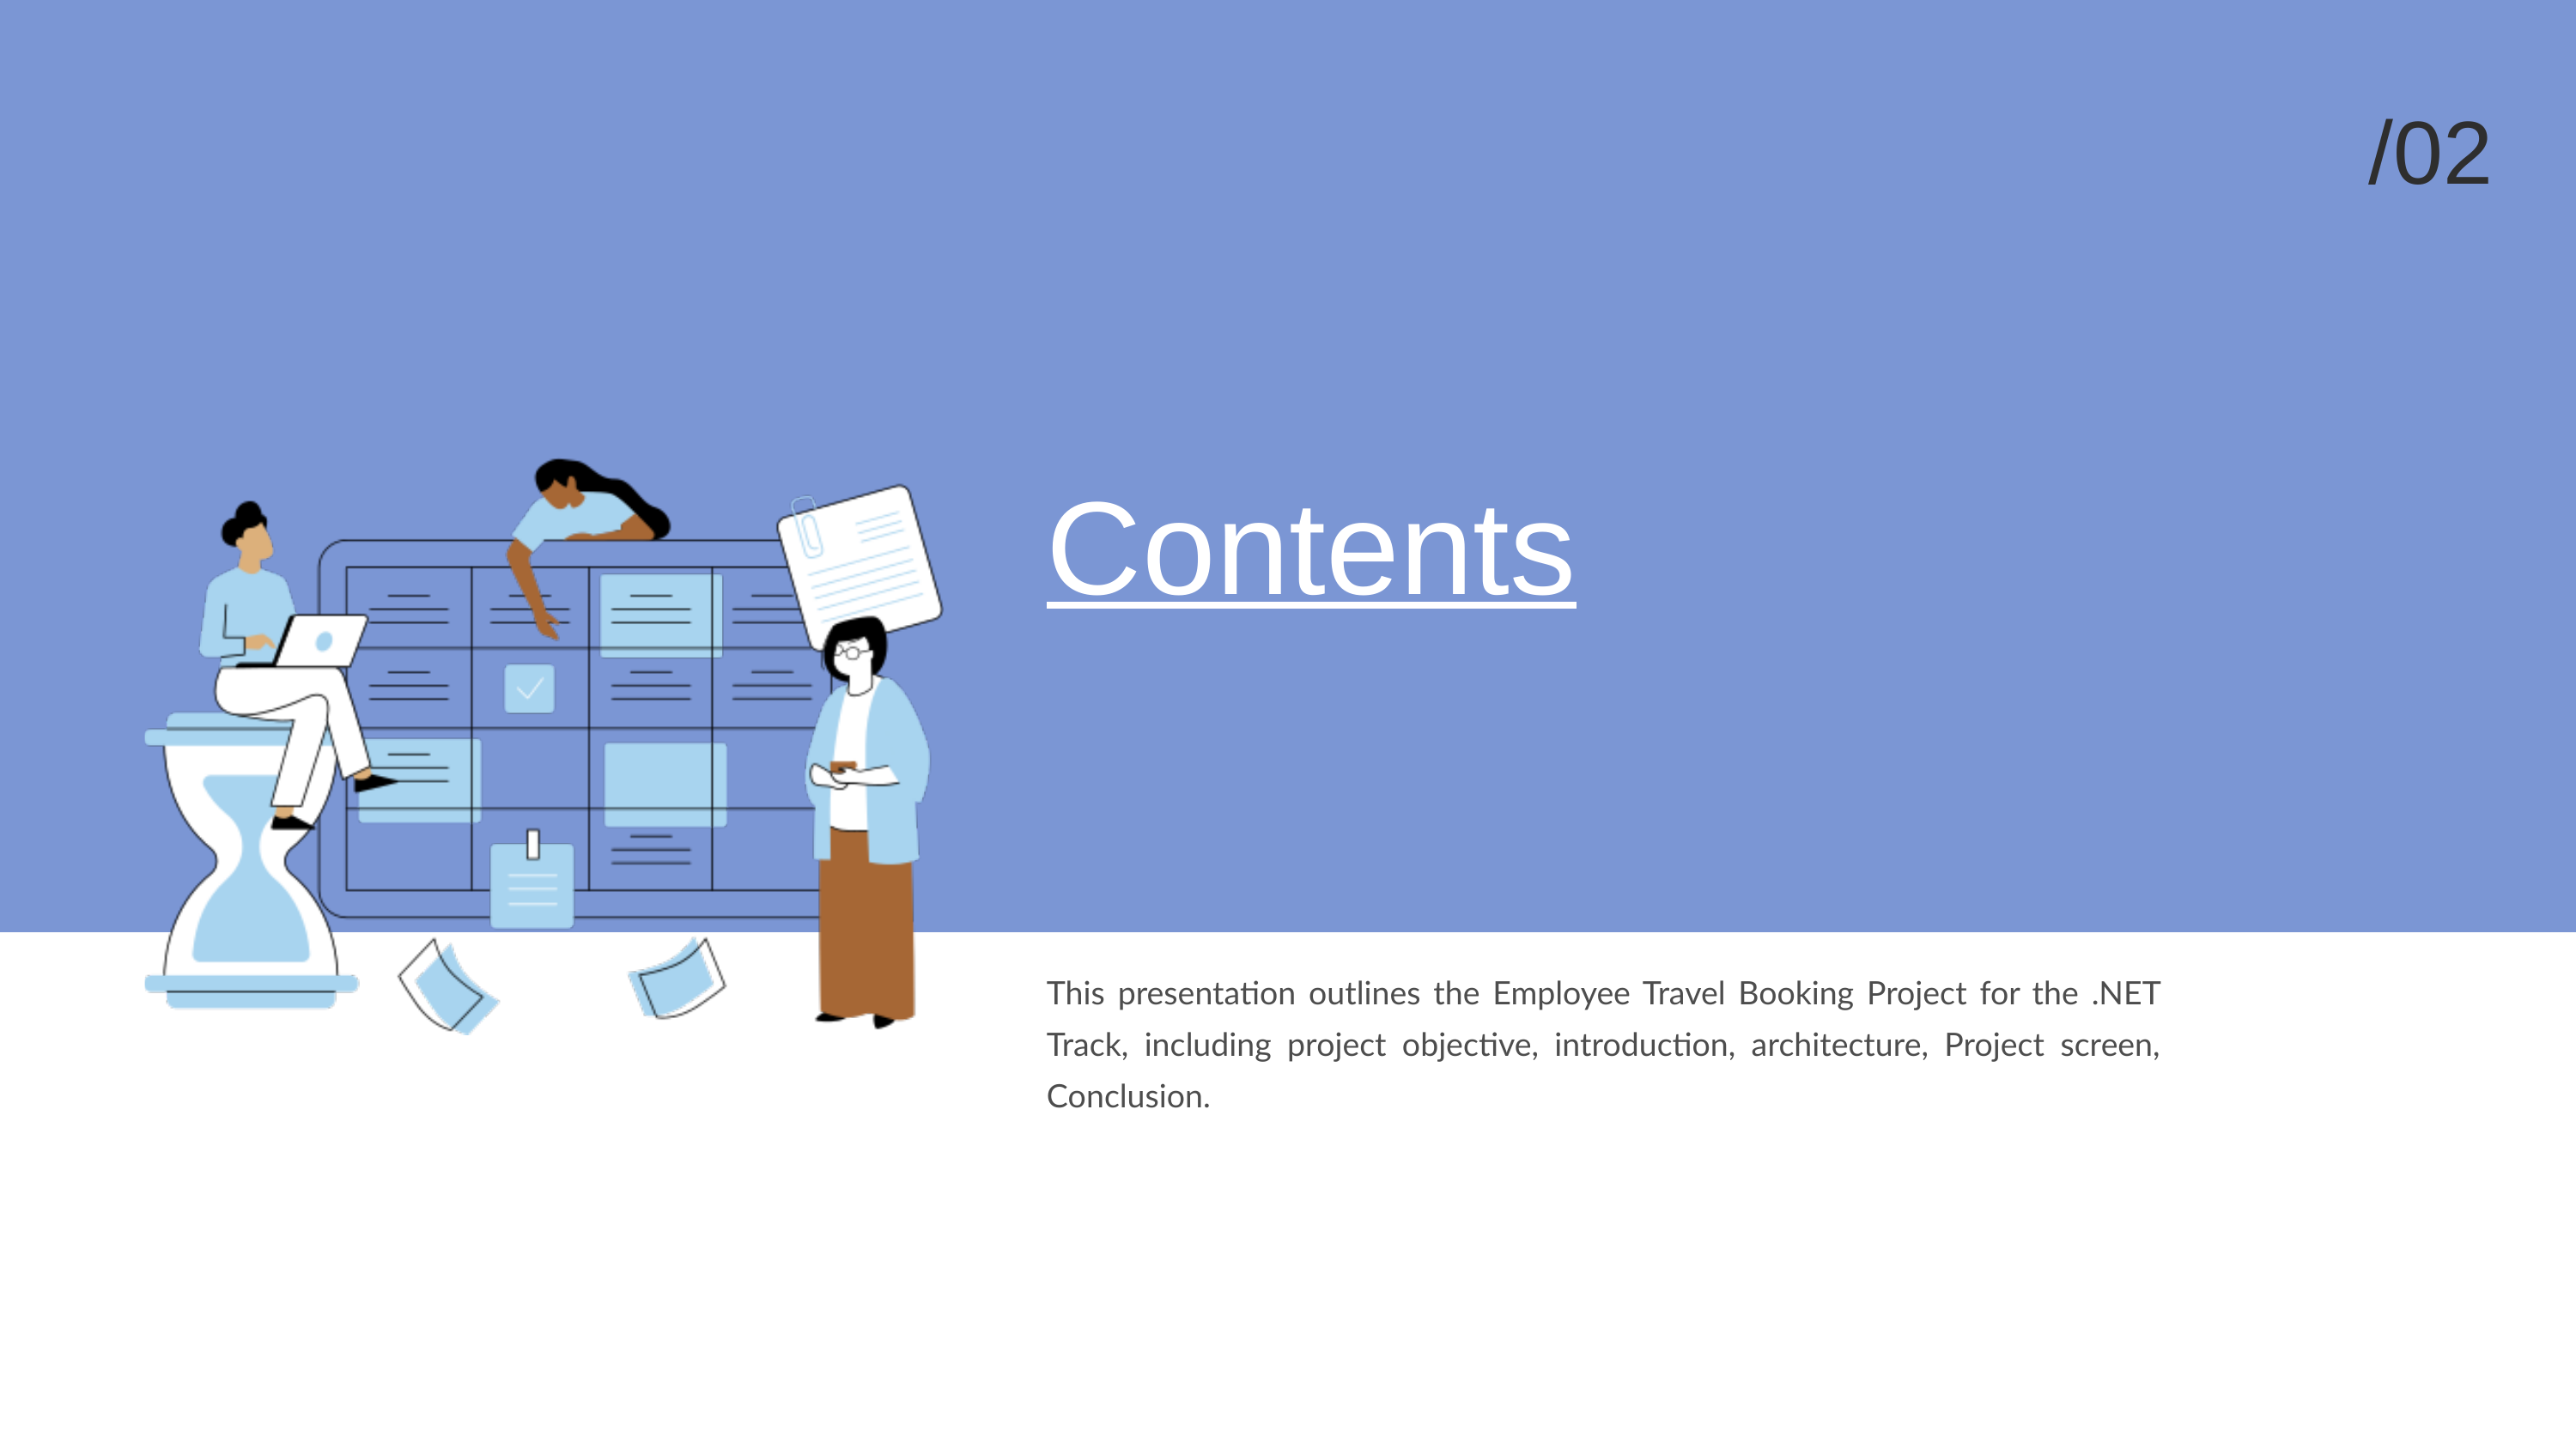

/02
Contents

This presentation outlines the Employee Travel Booking Project for the .NET Track, including project objective, introduction, architecture, Project screen, Conclusion.